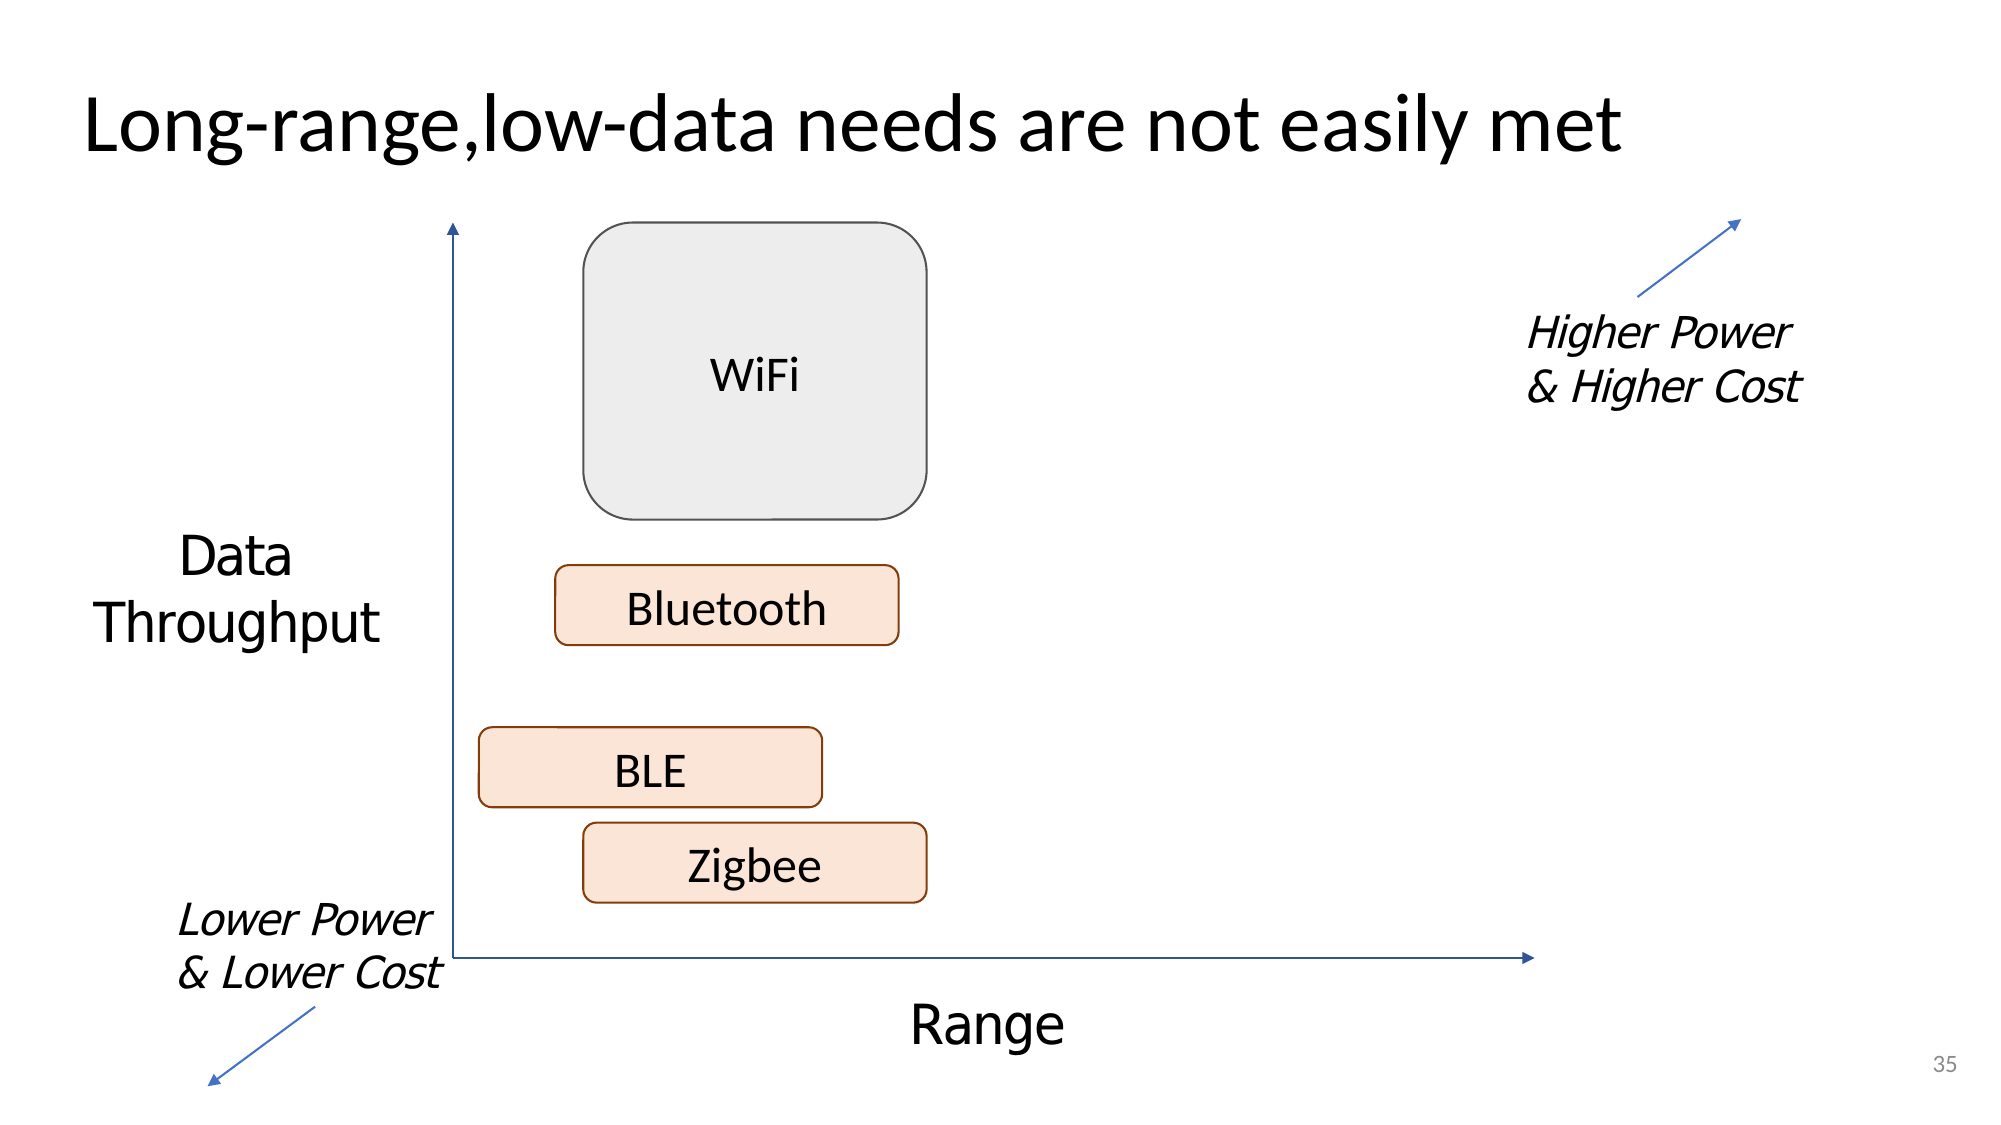

# Long-range,low-data needs are not easily met
WiFi
Higher Power
& Higher Cost
Data
Throughput
Bluetooth
BLE
Zigbee
Lower Power
& Lower Cost
Range
35